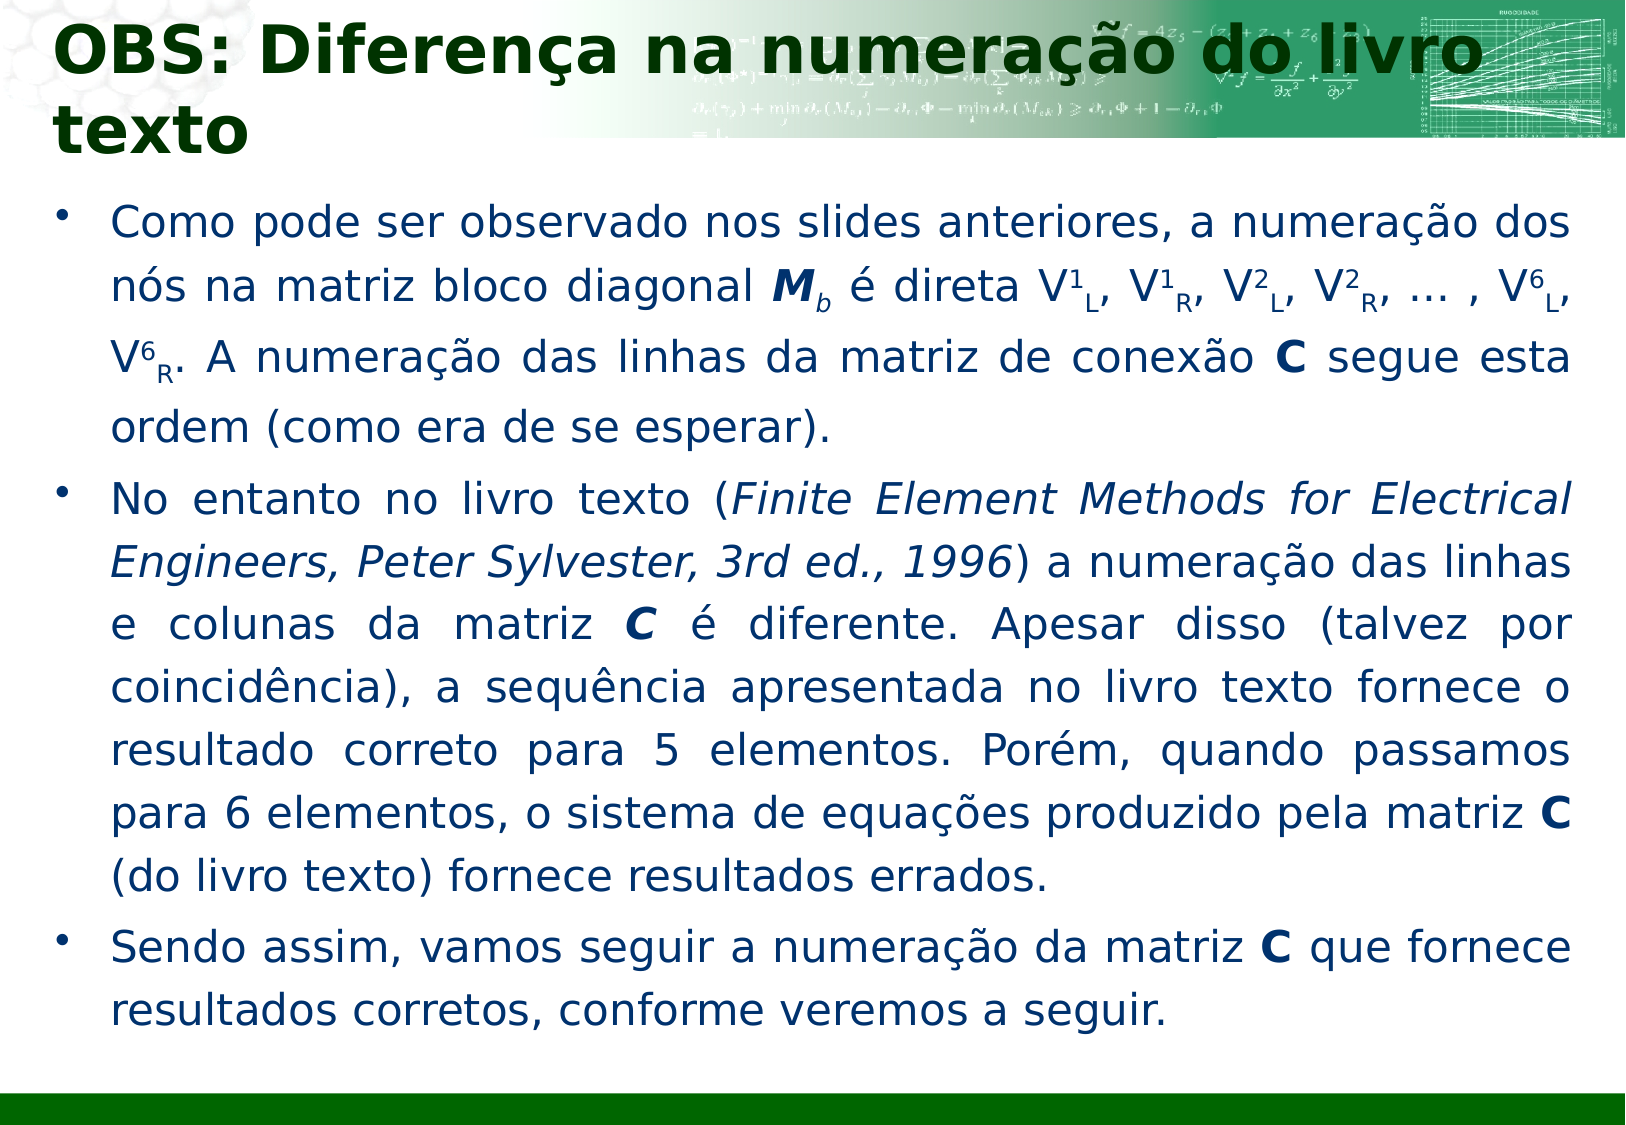

# OBS: Diferença na numeração do livro texto
Como pode ser observado nos slides anteriores, a numeração dos nós na matriz bloco diagonal Mb é direta V1L, V1R, V2L, V2R, ... , V6L, V6R. A numeração das linhas da matriz de conexão C segue esta ordem (como era de se esperar).
No entanto no livro texto (Finite Element Methods for Electrical Engineers, Peter Sylvester, 3rd ed., 1996) a numeração das linhas e colunas da matriz C é diferente. Apesar disso (talvez por coincidência), a sequência apresentada no livro texto fornece o resultado correto para 5 elementos. Porém, quando passamos para 6 elementos, o sistema de equações produzido pela matriz C (do livro texto) fornece resultados errados.
Sendo assim, vamos seguir a numeração da matriz C que fornece resultados corretos, conforme veremos a seguir.